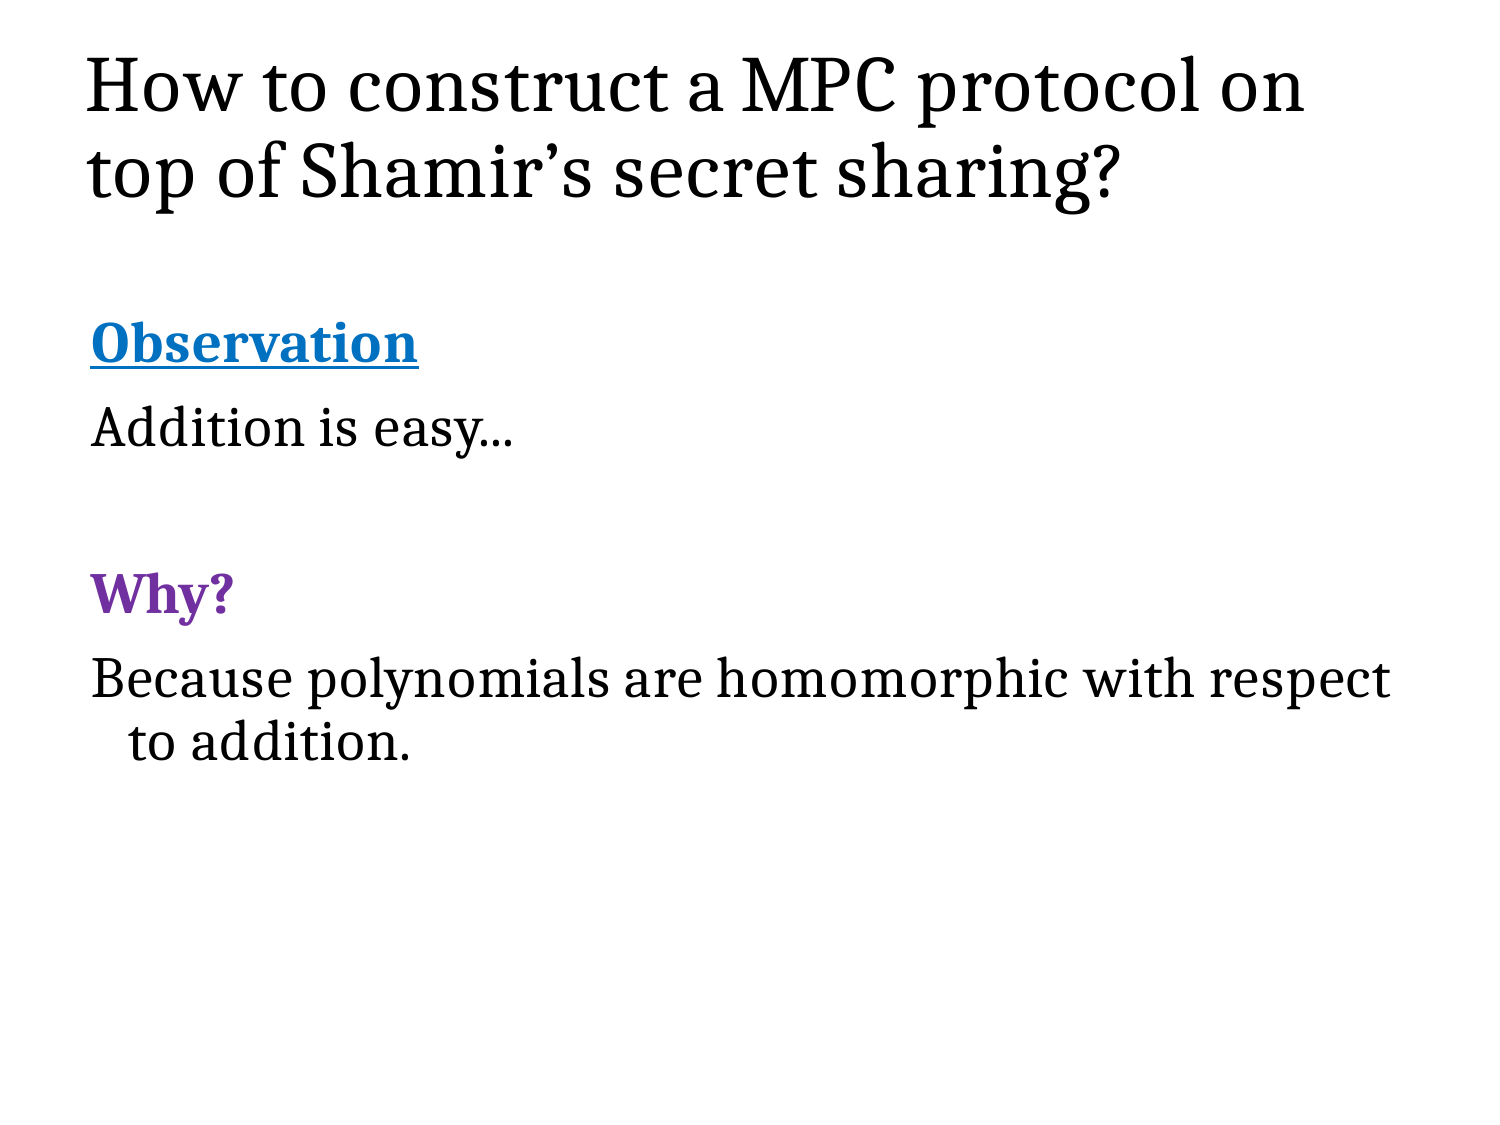

# How to construct a MPC protocol on top of Shamir’s secret sharing?
Observation
Addition is easy...

Why?
Because polynomials are homomorphic with respect to addition.